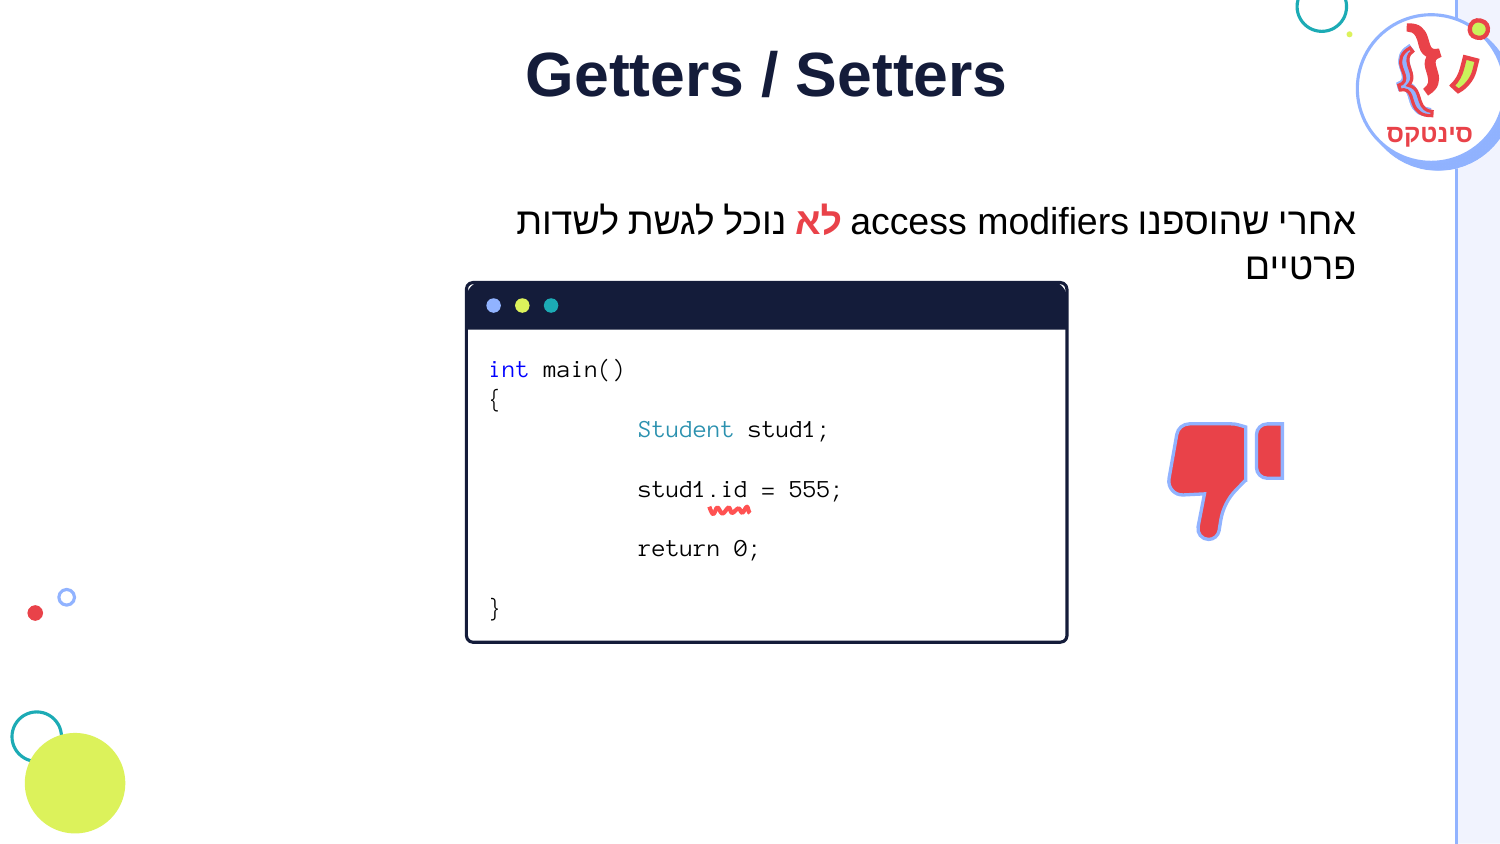

# Getters / Setters
סינטקס
אחרי שהוספנו access modifiers לא נוכל לגשת לשדות פרטיים

int main()
{
	Student stud1;

	stud1.id = 555;

 	return 0;
}